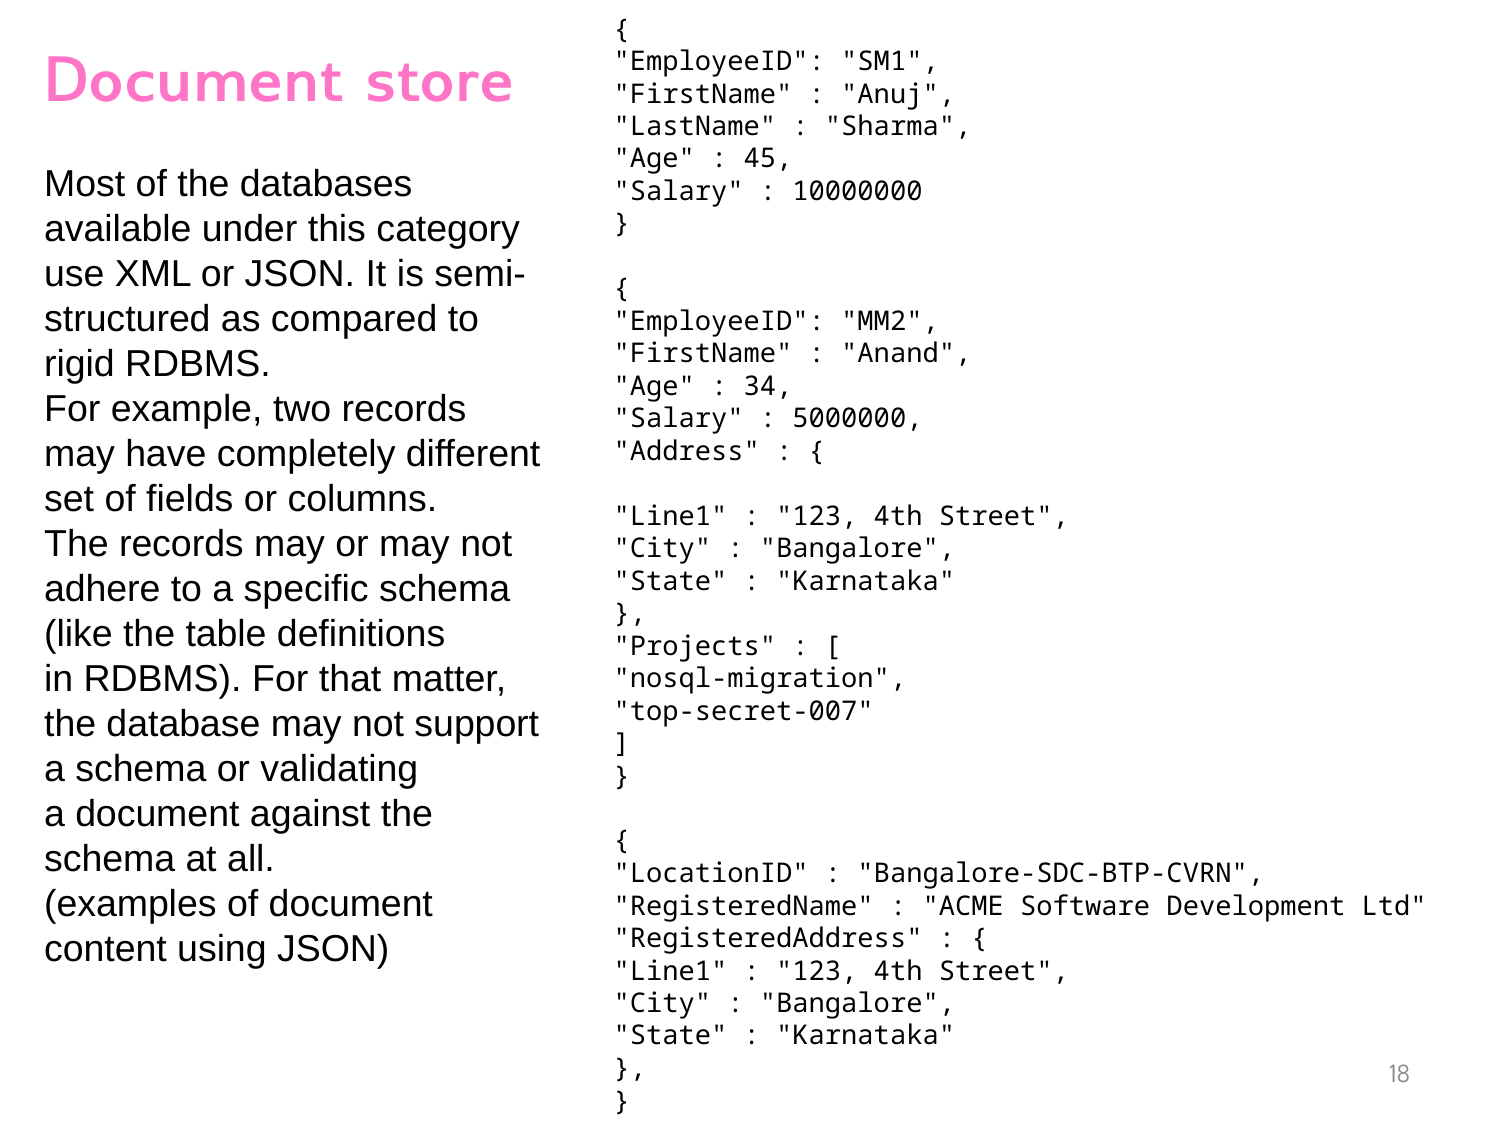

{
"EmployeeID": "SM1",
"FirstName" : "Anuj",
"LastName" : "Sharma",
"Age" : 45,
"Salary" : 10000000
}

{
"EmployeeID": "MM2",
"FirstName" : "Anand",
"Age" : 34,
"Salary" : 5000000,
"Address" : {

"Line1" : "123, 4th Street",
"City" : "Bangalore",
"State" : "Karnataka"
},
"Projects" : [
"nosql-migration",
"top-secret-007"
]
}

{
"LocationID" : "Bangalore-SDC-BTP-CVRN",
"RegisteredName" : "ACME Software Development Ltd"
"RegisteredAddress" : {
"Line1" : "123, 4th Street",
"City" : "Bangalore",
"State" : "Karnataka"
},
}
Document store

Most of the databases available under this category use XML or JSON. It is semi-structured as compared to rigid RDBMS.
For example, two records may have completely different set of fields or columns.
The records may or may not adhere to a specific schema (like the table definitions
in RDBMS). For that matter, the database may not support a schema or validating
a document against the schema at all.
(examples of document content using JSON)

18